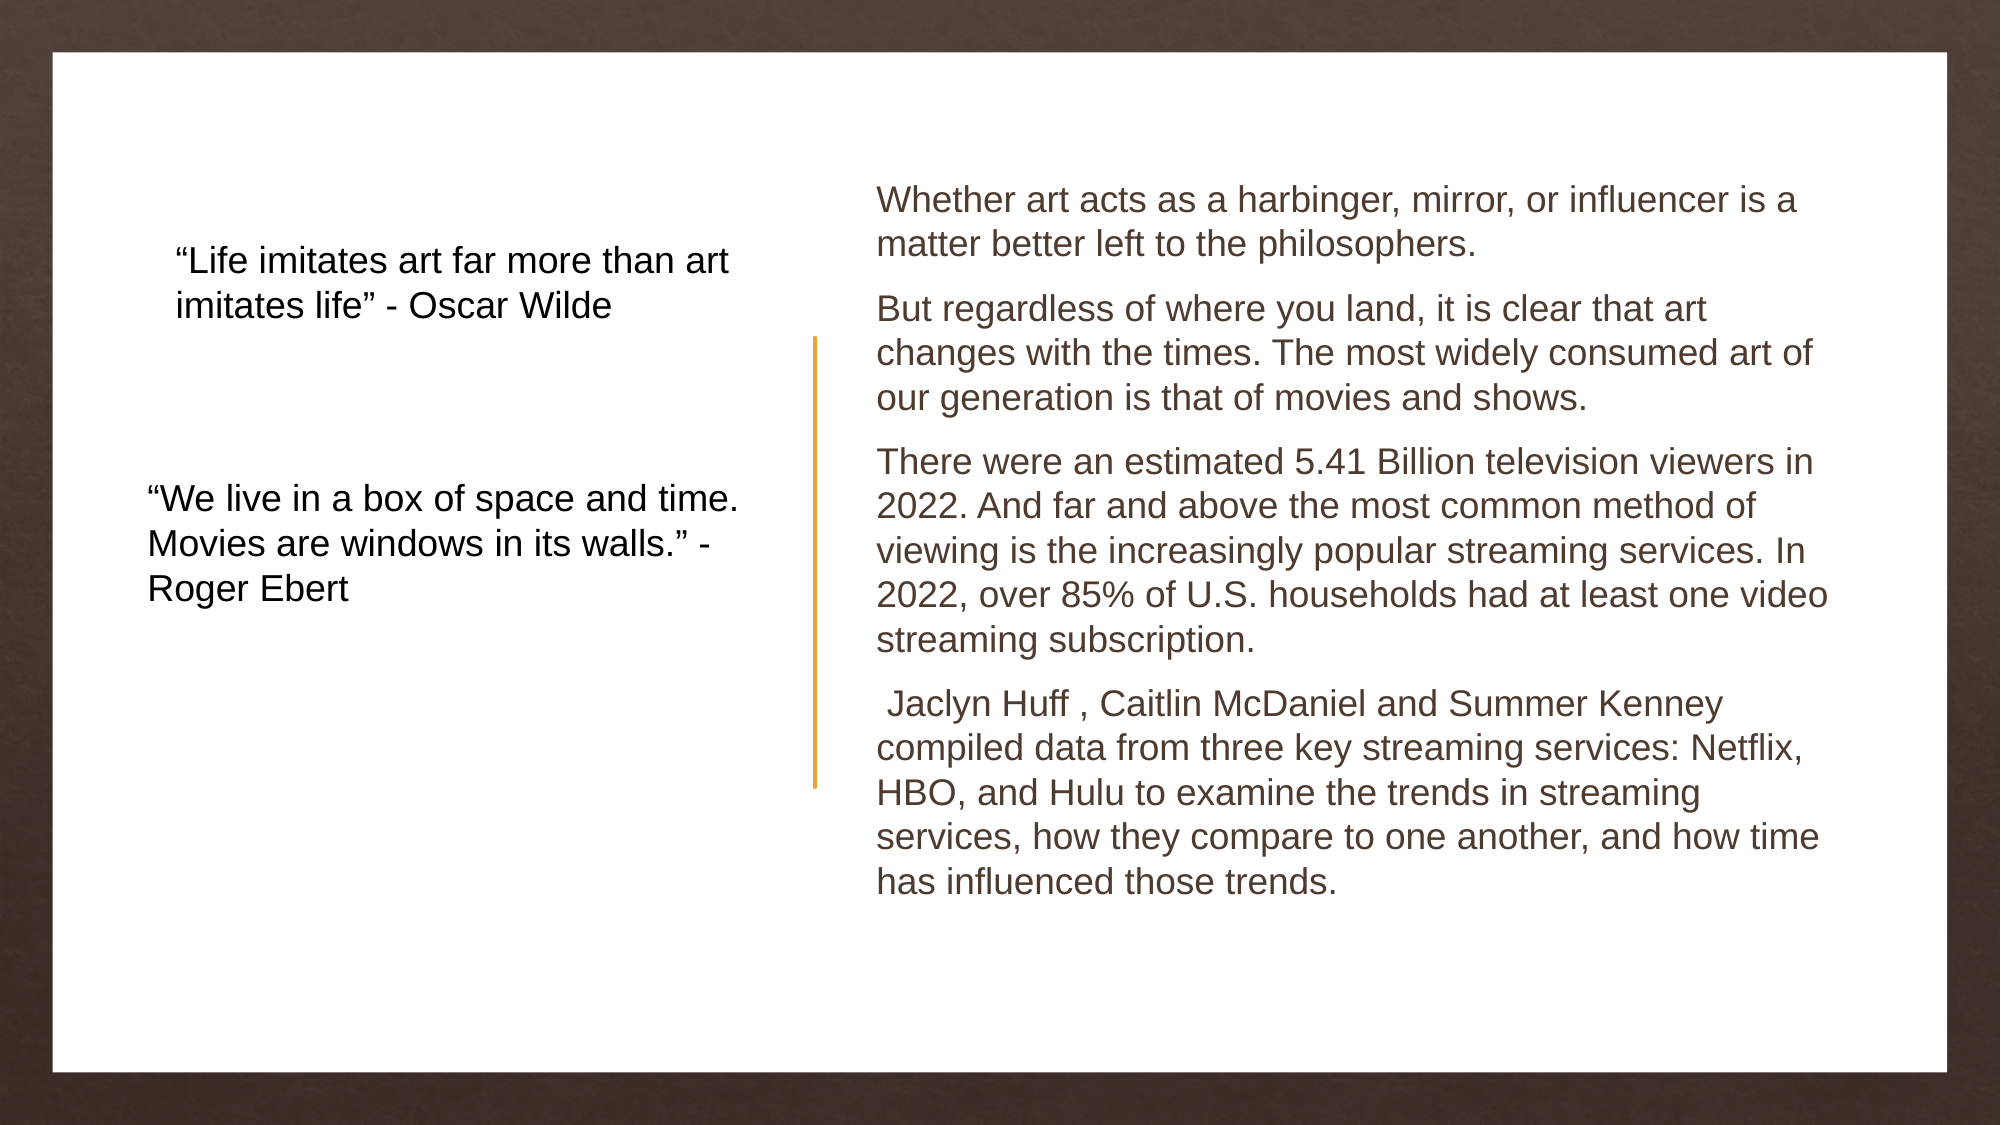

“Life imitates art far more than art imitates life” - Oscar Wilde

Whether art acts as a harbinger, mirror, or influencer is a matter better left to the philosophers.
But regardless of where you land, it is clear that art changes with the times. The most widely consumed art of our generation is that of movies and shows.
There were an estimated 5.41 Billion television viewers in 2022. And far and above the most common method of viewing is the increasingly popular streaming services. In  2022, over 85% of U.S. households had at least one video streaming subscription.
 Jaclyn Huff , Caitlin McDaniel and Summer Kenney compiled data from three key streaming services: Netflix, HBO, and Hulu to examine the trends in streaming services, how they compare to one another, and how time has influenced those trends.

“We live in a box of space and time. Movies are windows in its walls.” - Roger Ebert